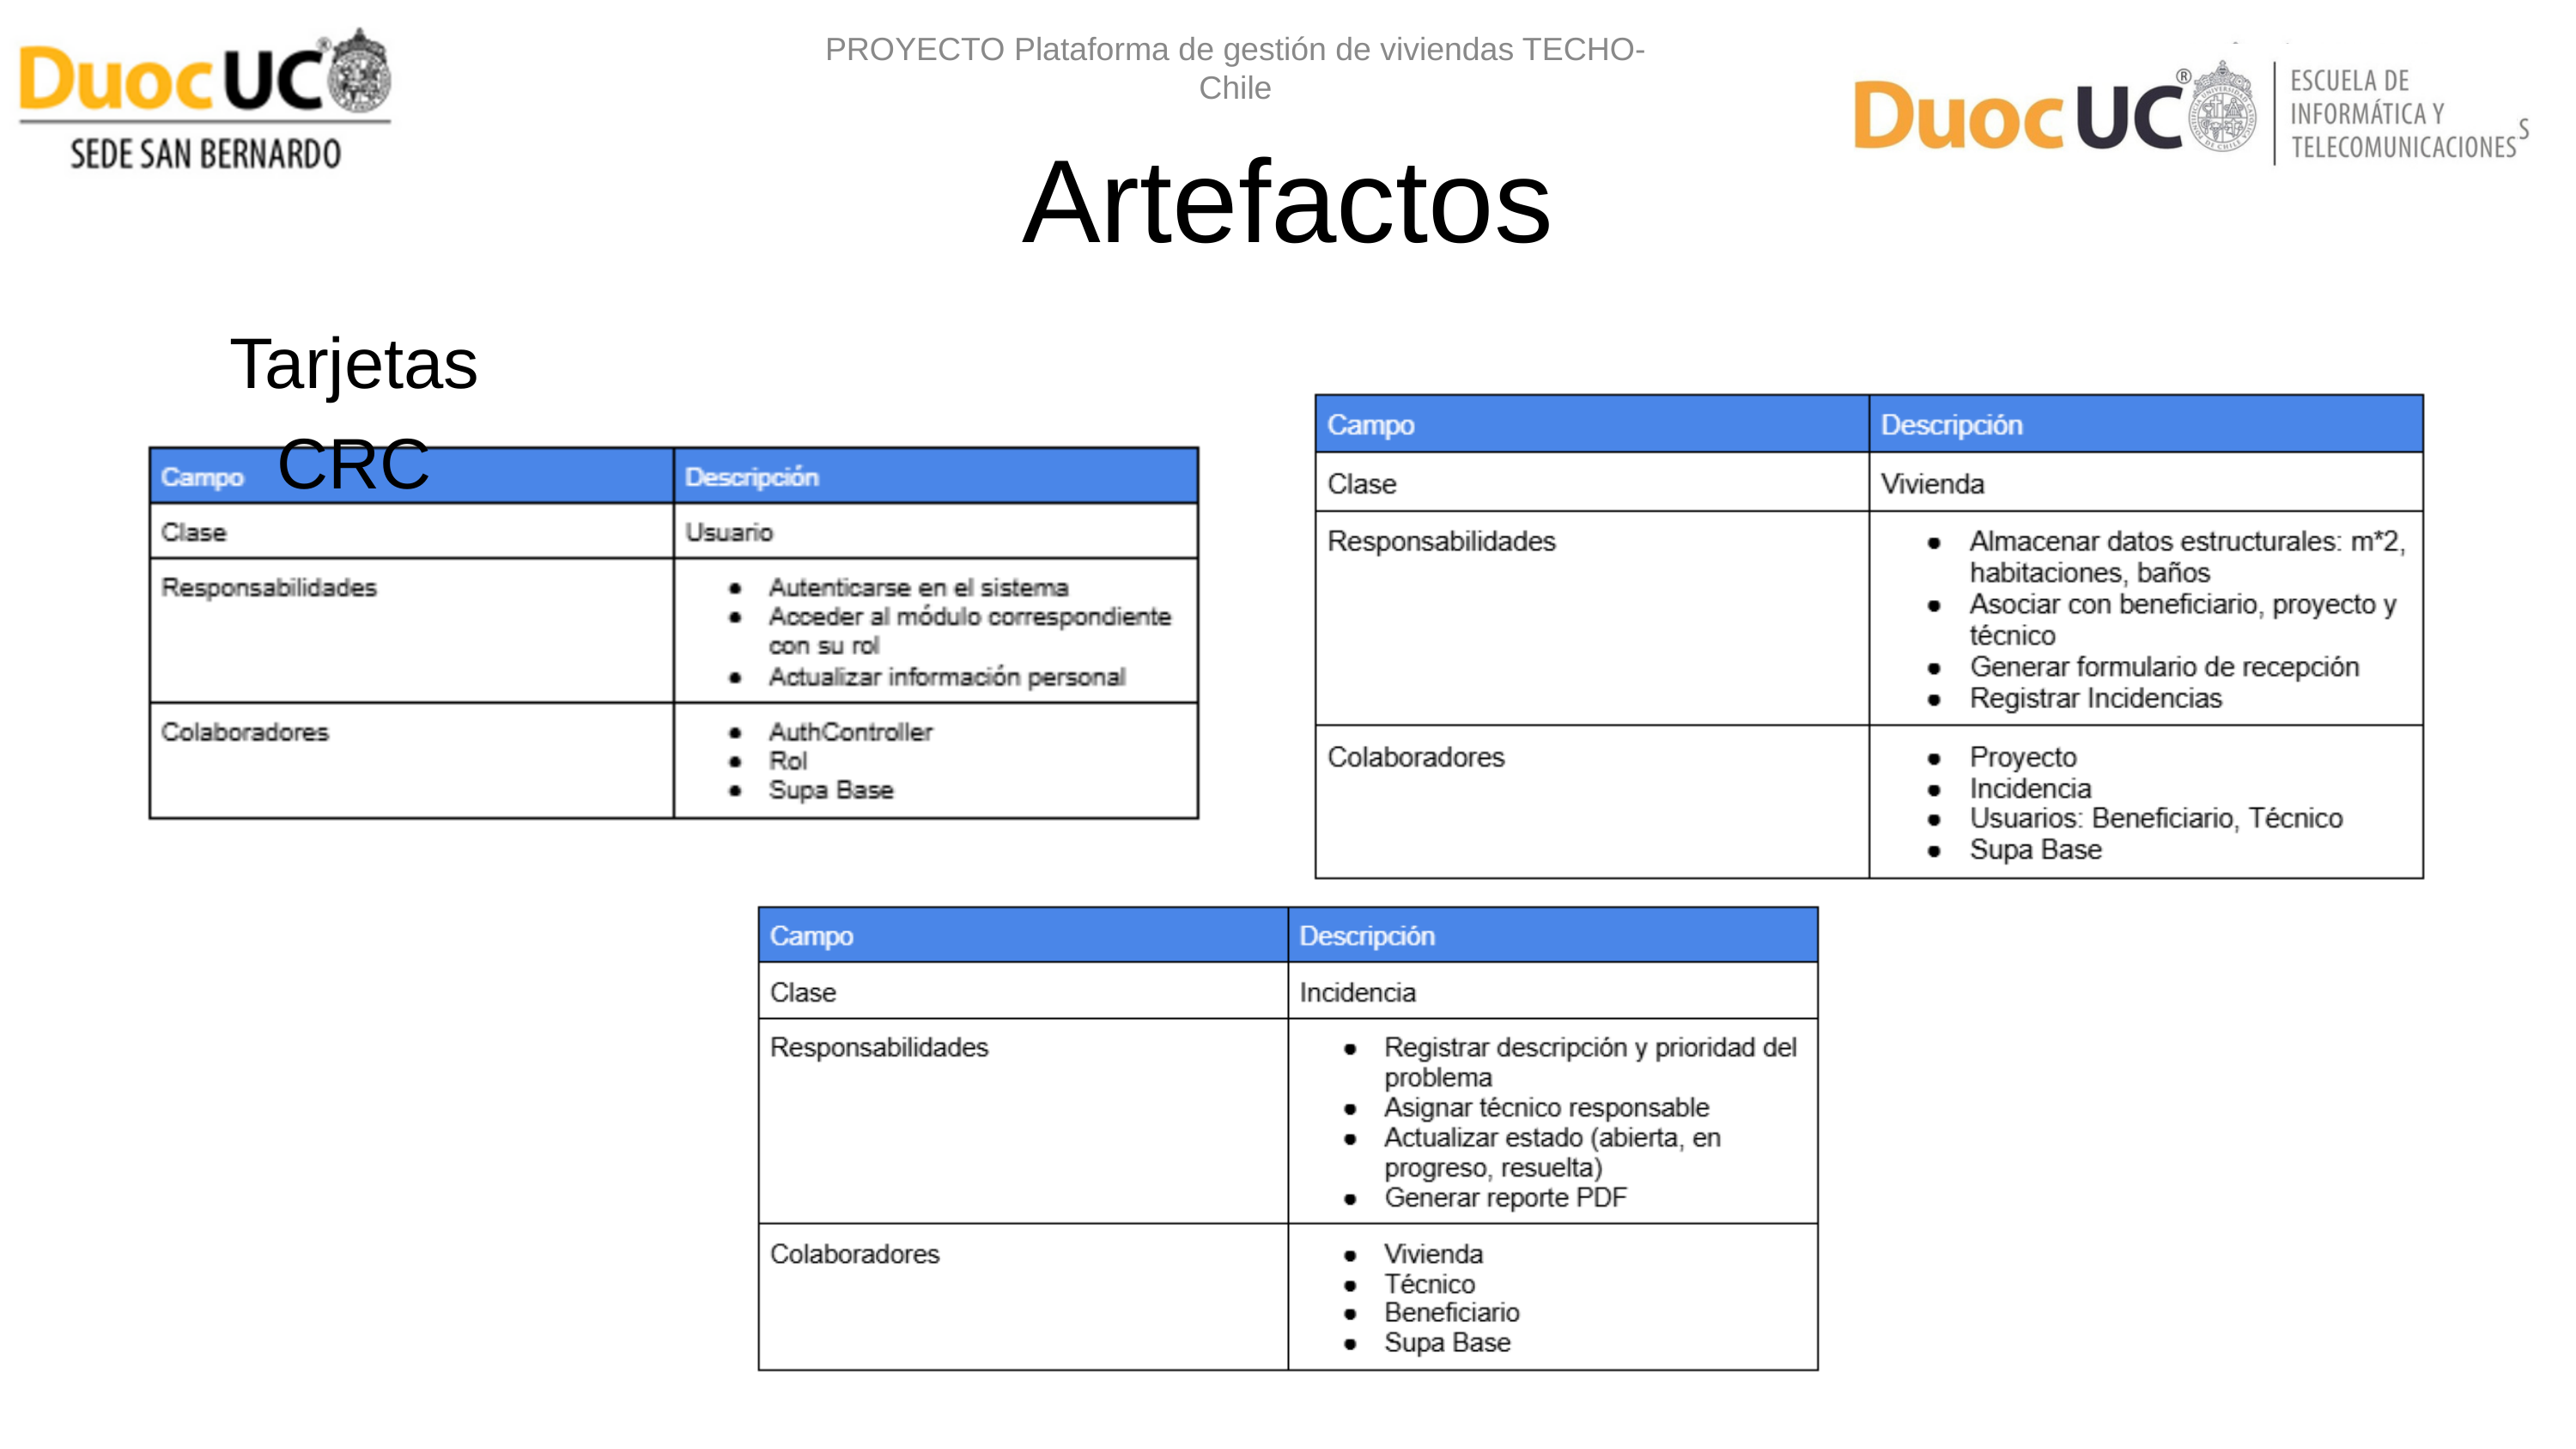

PROYECTO Plataforma de gestión de viviendas TECHO- Chile

Artefactos
Tarjetas CRC